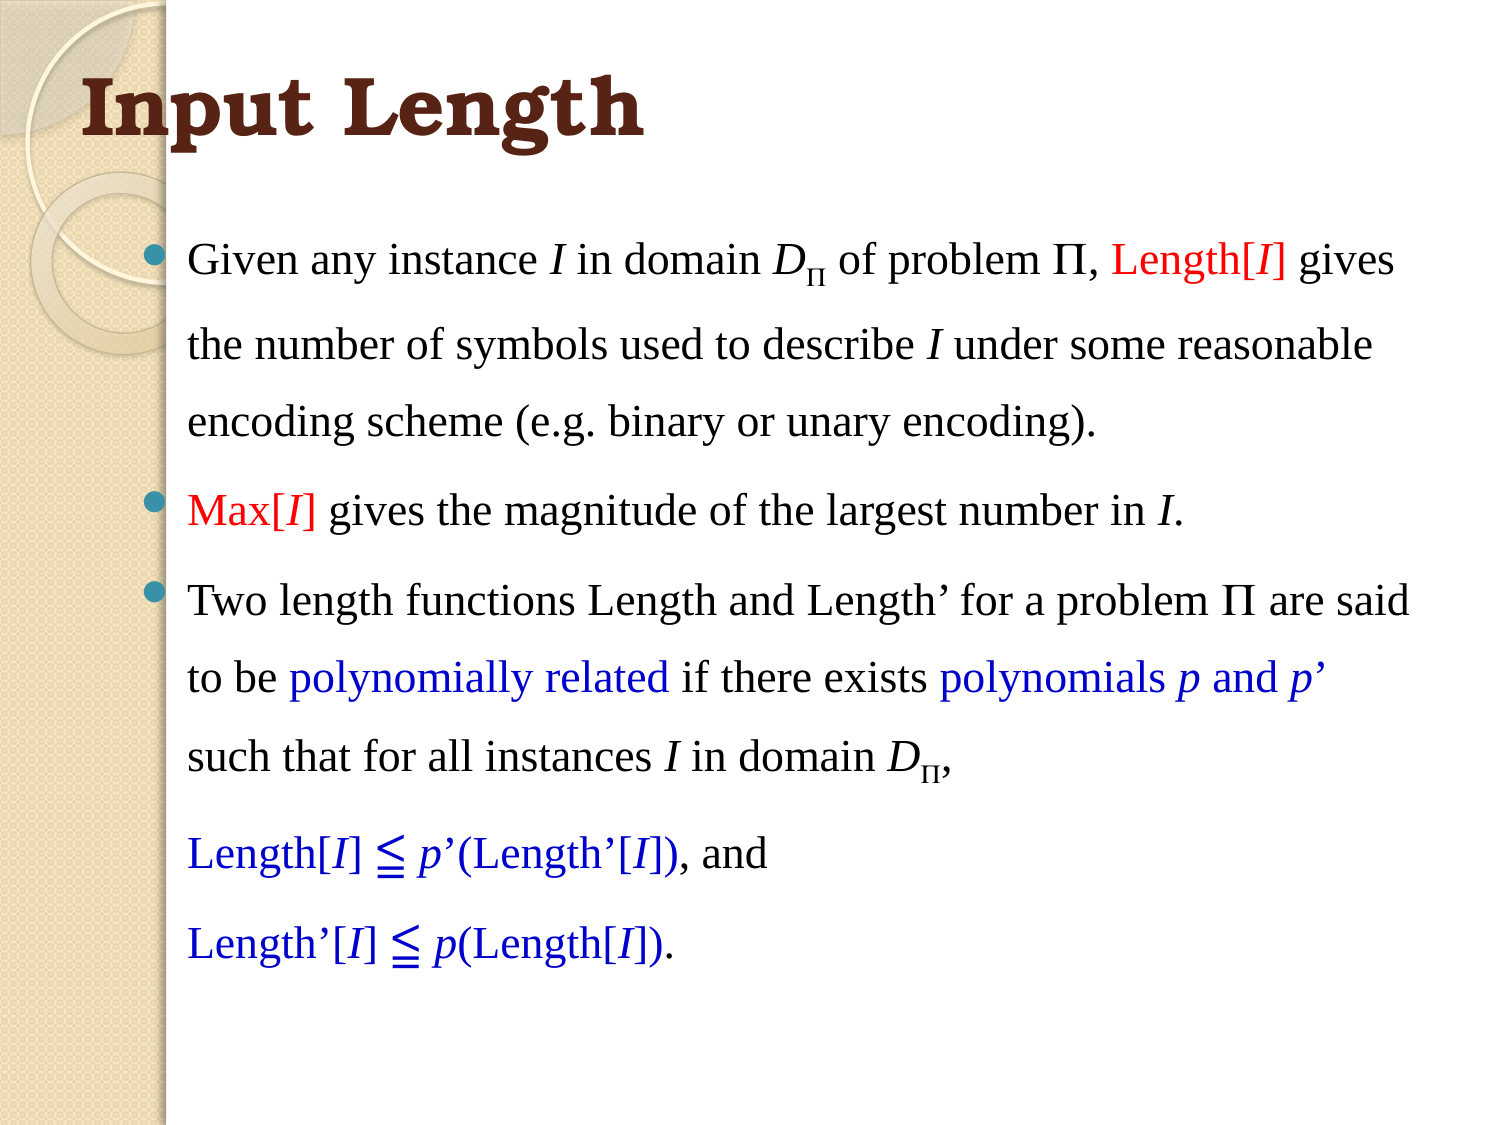

# Input Length
Given any instance I in domain DΠ of problem Π, Length[I] gives the number of symbols used to describe I under some reasonable encoding scheme (e.g. binary or unary encoding).
Max[I] gives the magnitude of the largest number in I.
Two length functions Length and Length’ for a problem Π are said to be polynomially related if there exists polynomials p and p’ such that for all instances I in domain DΠ,
	Length[I] ≦ p’(Length’[I]), and
	Length’[I] ≦ p(Length[I]).